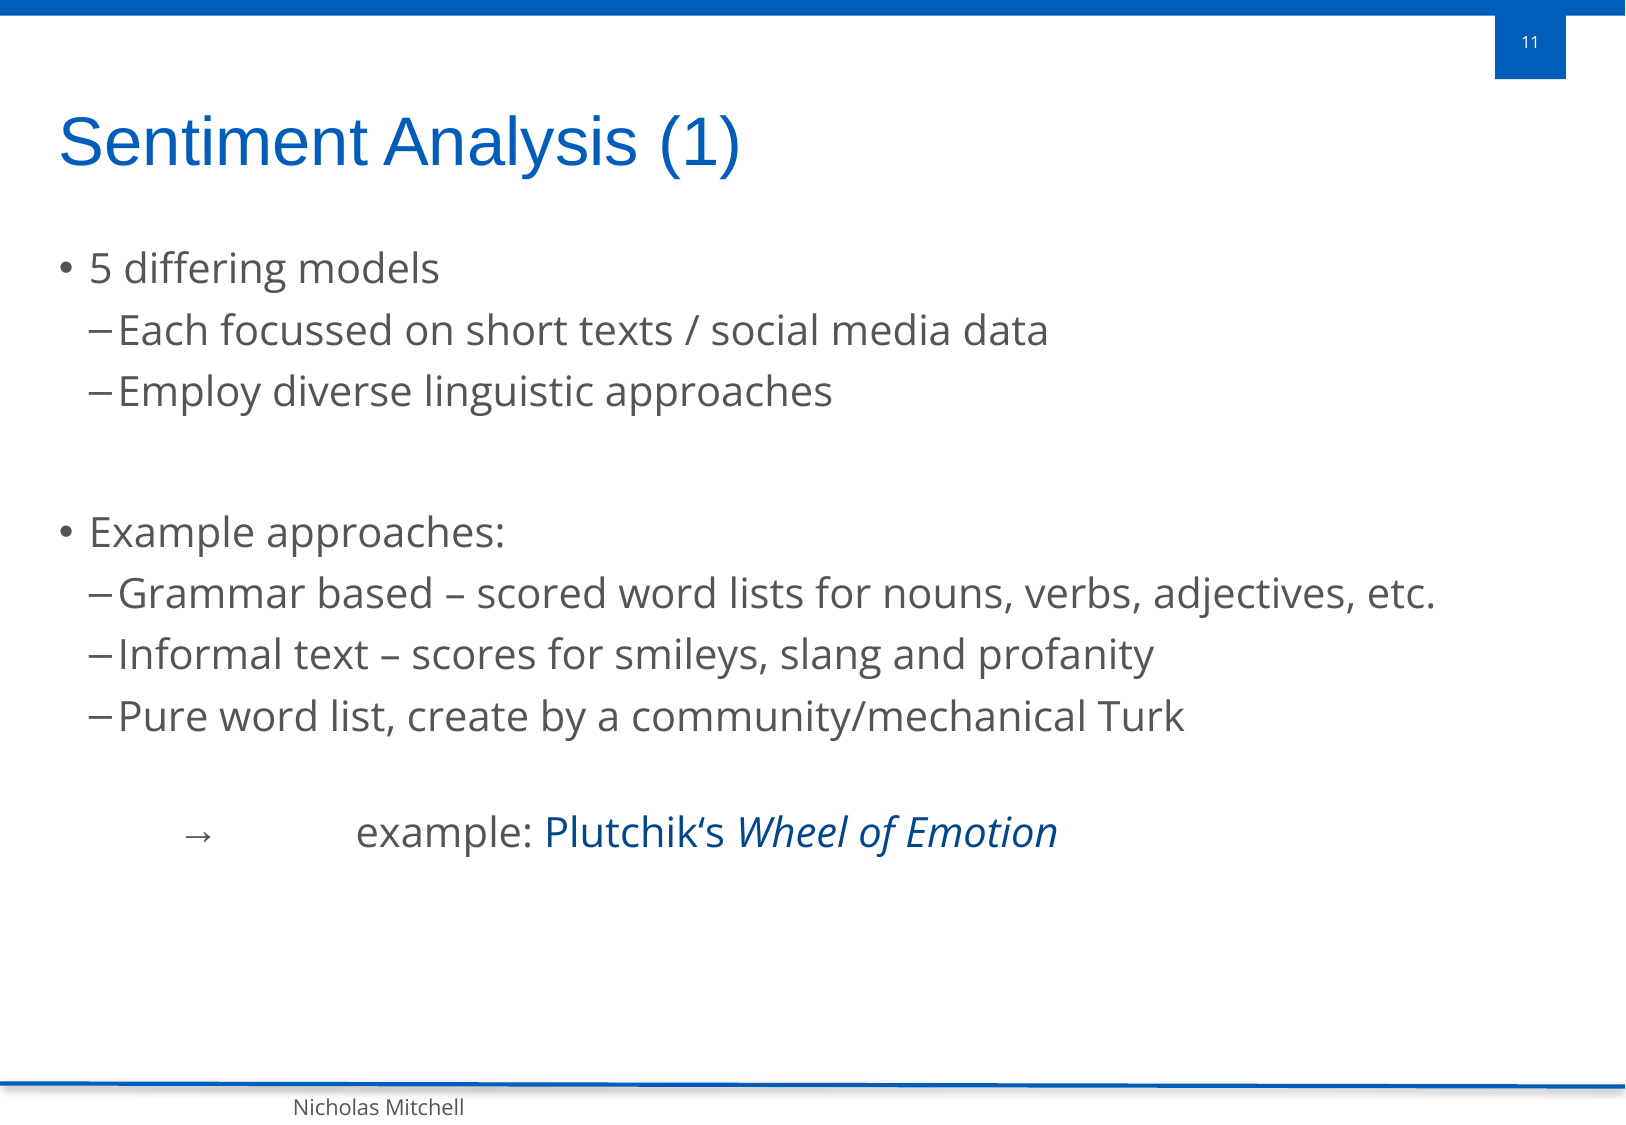

Sentiment Analysis (1)
5 differing models
Each focussed on short texts / social media data
Employ diverse linguistic approaches

Example approaches:
Grammar based – scored word lists for nouns, verbs, adjectives, etc.
Informal text – scores for smileys, slang and profanity
Pure word list, create by a community/mechanical Turk
 	example: Plutchik‘s Wheel of Emotion